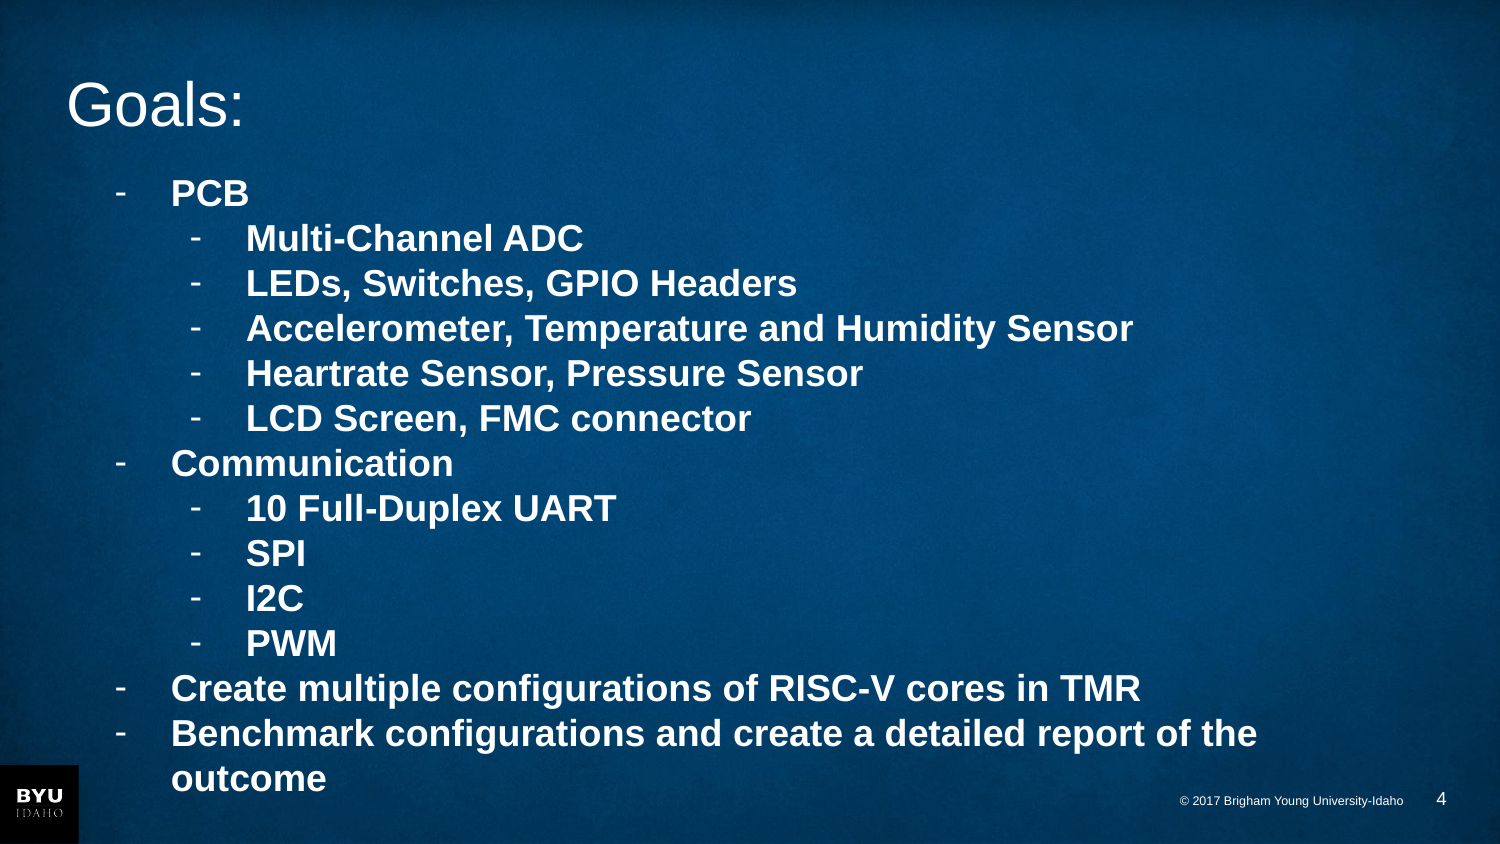

# Goals:
PCB
Multi-Channel ADC
LEDs, Switches, GPIO Headers
Accelerometer, Temperature and Humidity Sensor
Heartrate Sensor, Pressure Sensor
LCD Screen, FMC connector
Communication
10 Full-Duplex UART
SPI
I2C
PWM
Create multiple configurations of RISC-V cores in TMR
Benchmark configurations and create a detailed report of the outcome